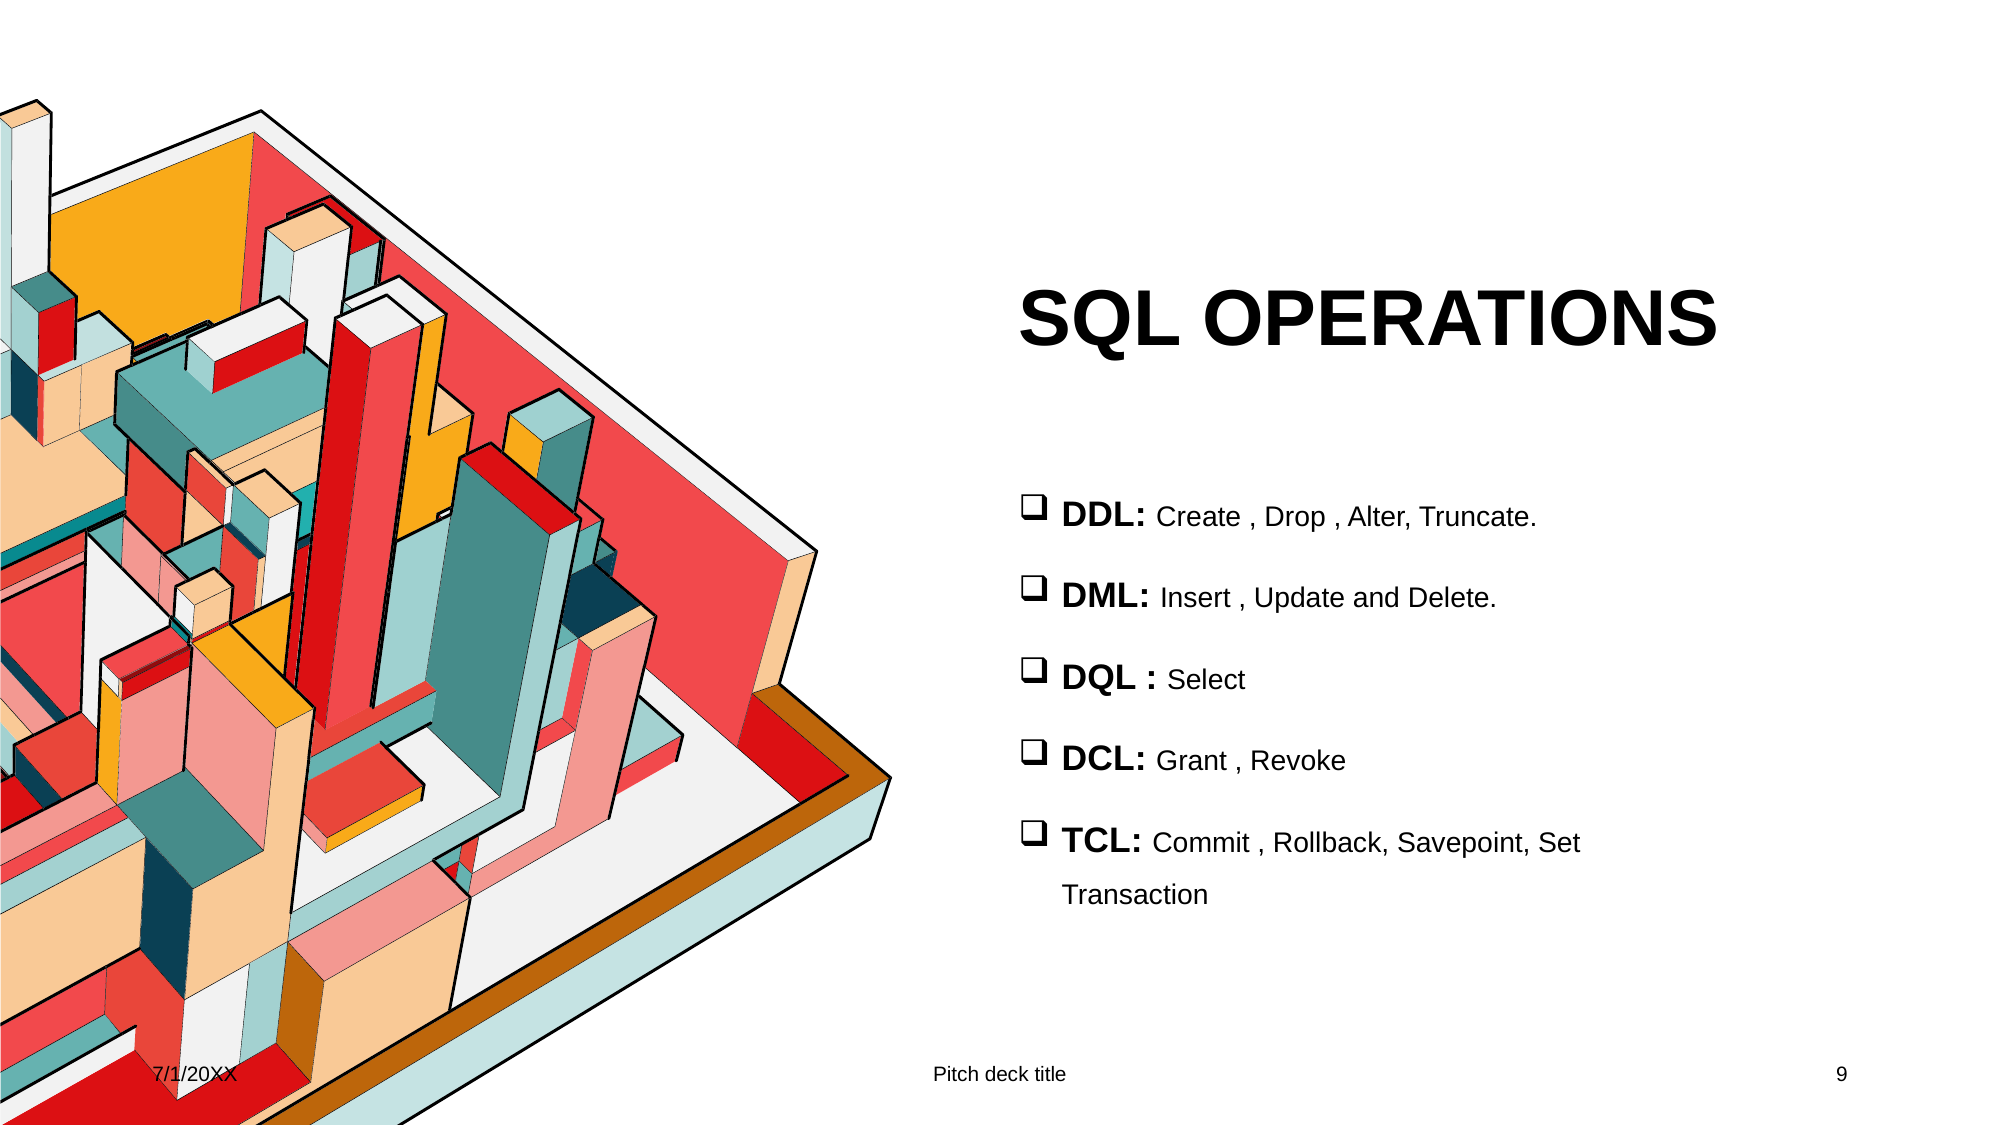

# Sql Operations
DDL: Create , Drop , Alter, Truncate.
DML: Insert , Update and Delete.
DQL : Select
DCL: Grant , Revoke
TCL: Commit , Rollback, Savepoint, Set Transaction
7/1/20XX
Pitch deck title
9